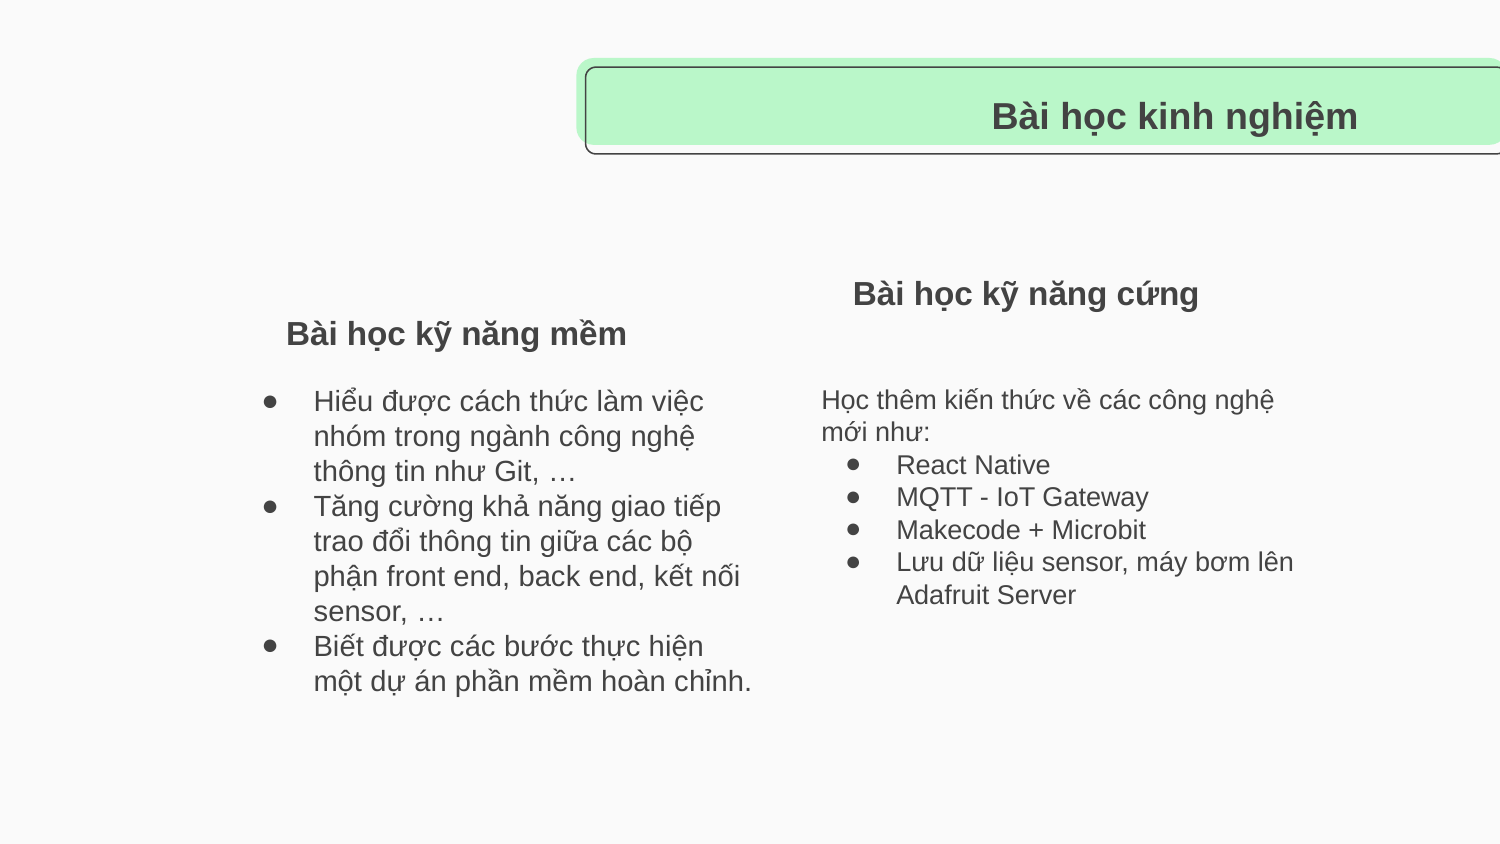

Bài học kinh nghiệm
# Bài học kỹ năng mềm
Bài học kỹ năng cứng
Hiểu được cách thức làm việc nhóm trong ngành công nghệ thông tin như Git, …
Tăng cường khả năng giao tiếp trao đổi thông tin giữa các bộ phận front end, back end, kết nối sensor, …
Biết được các bước thực hiện một dự án phần mềm hoàn chỉnh.
Học thêm kiến thức về các công nghệ mới như:
React Native
MQTT - IoT Gateway
Makecode + Microbit
Lưu dữ liệu sensor, máy bơm lên Adafruit Server